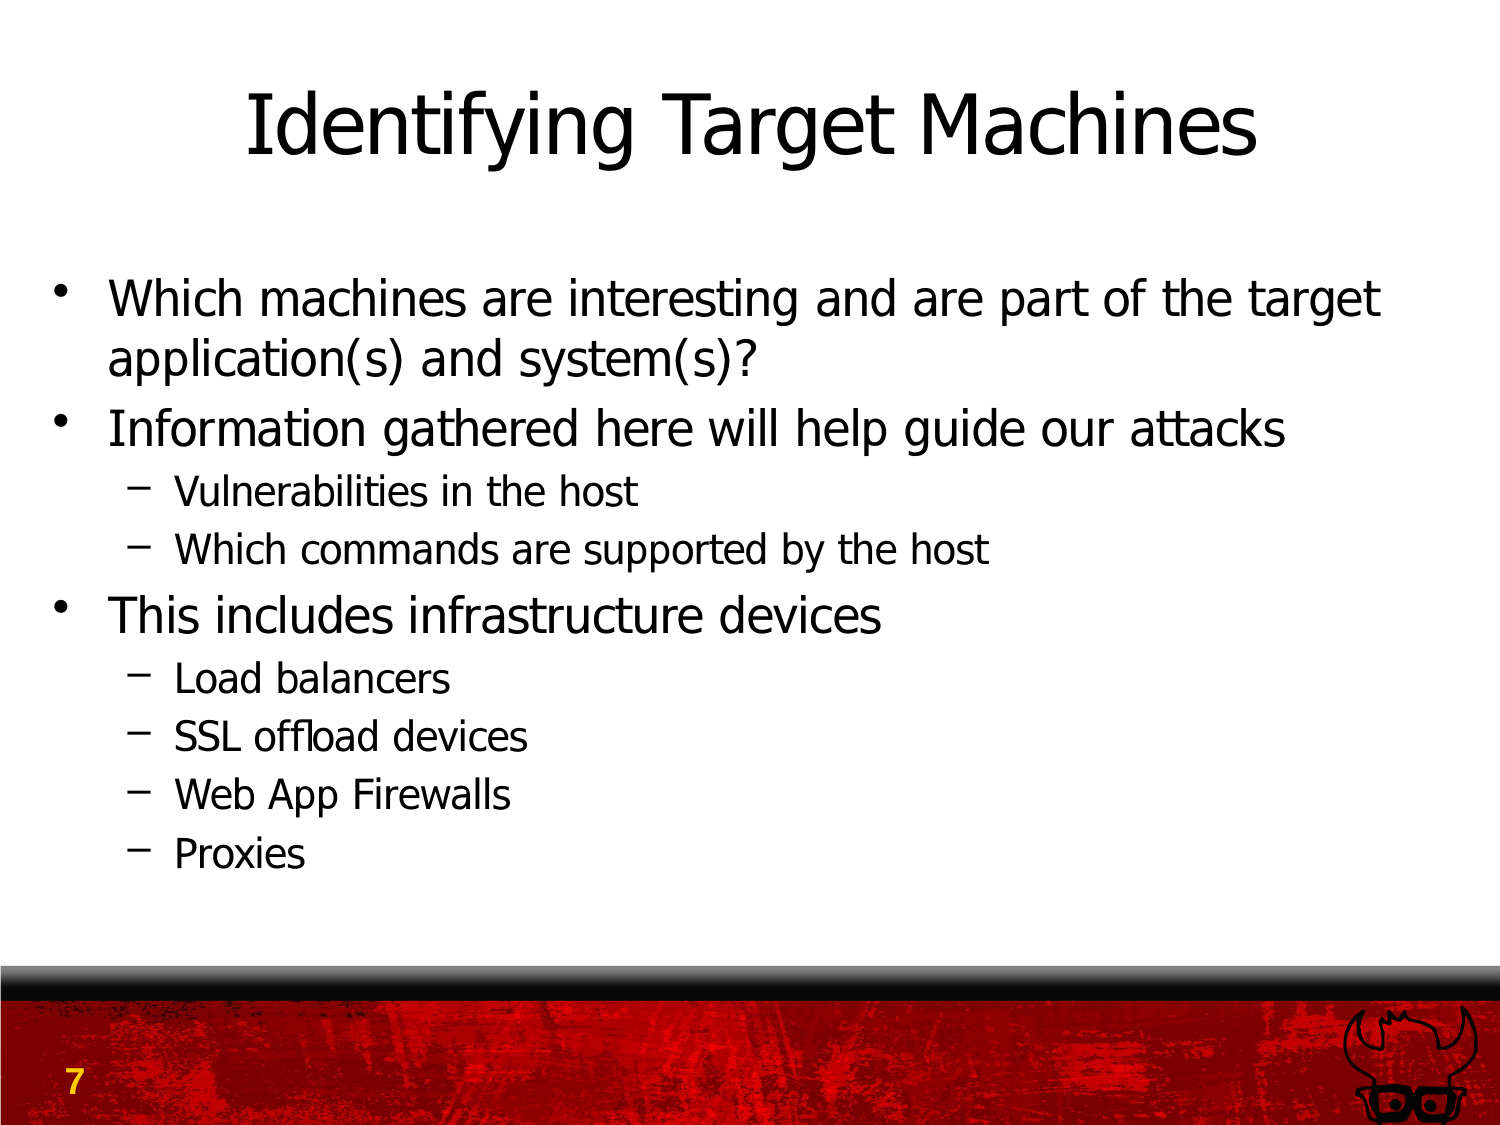

# Identifying Target Machines
Which machines are interesting and are part of the target application(s) and system(s)?
Information gathered here will help guide our attacks
Vulnerabilities in the host
Which commands are supported by the host
This includes infrastructure devices
Load balancers
SSL offload devices
Web App Firewalls
Proxies